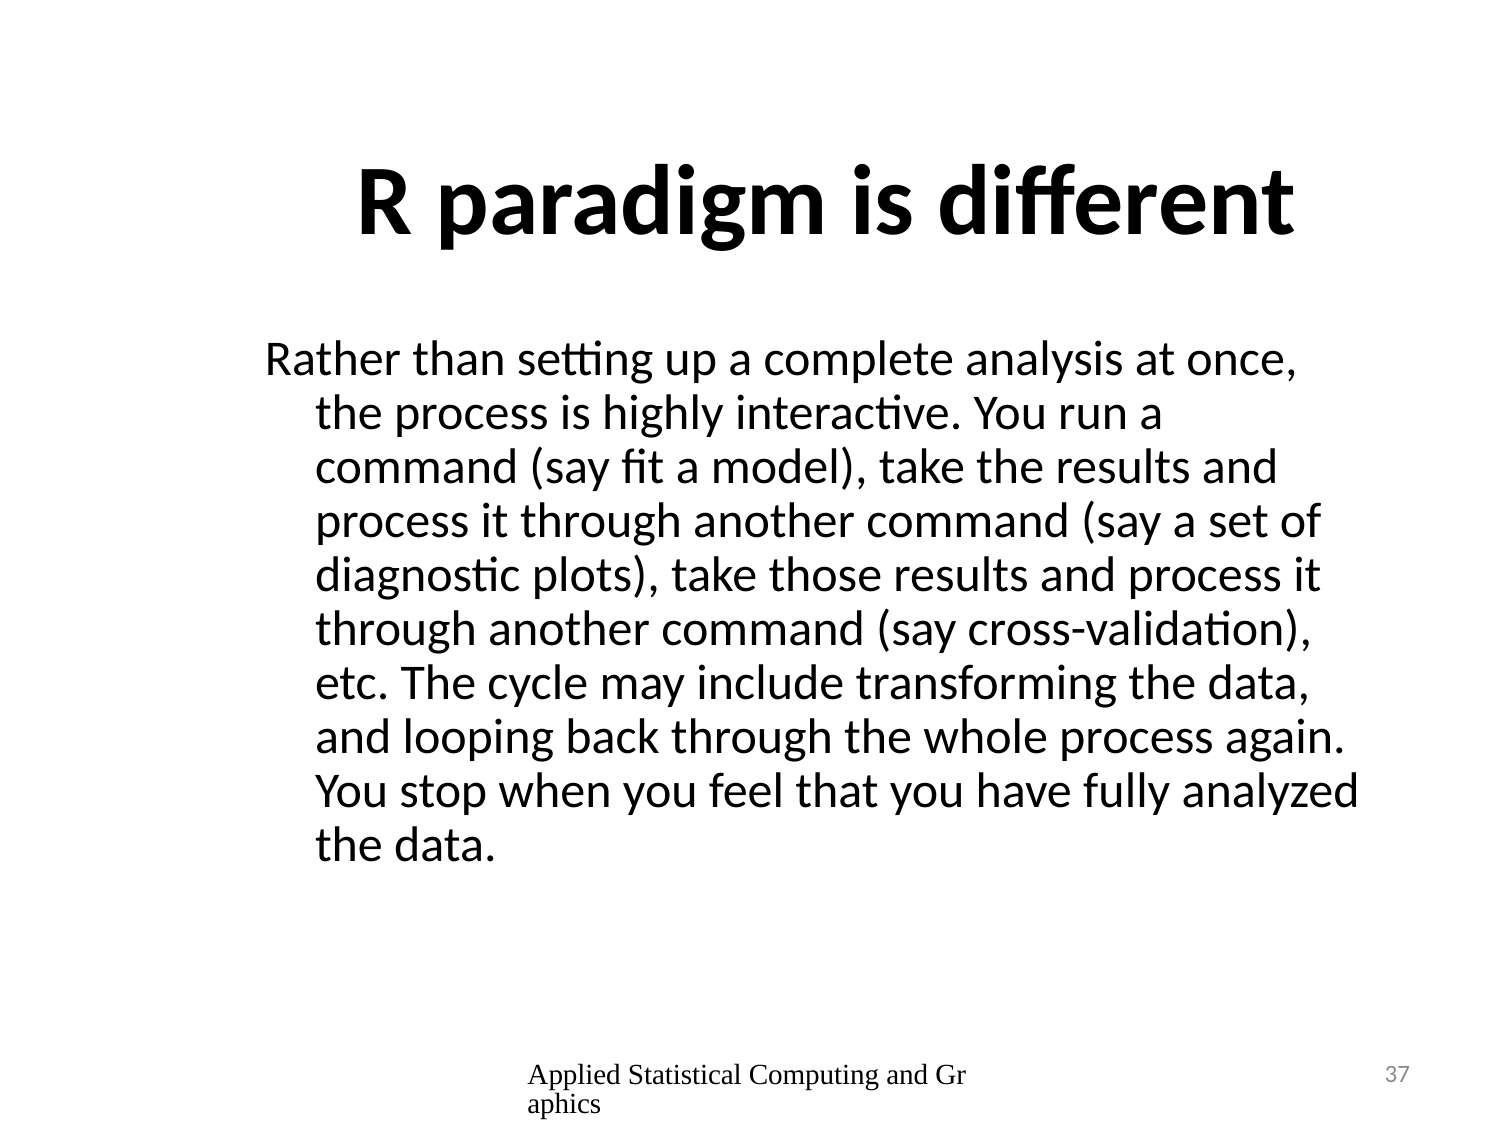

# R paradigm is different
Rather than setting up a complete analysis at once, the process is highly interactive. You run a command (say fit a model), take the results and process it through another command (say a set of diagnostic plots), take those results and process it through another command (say cross-validation), etc. The cycle may include transforming the data, and looping back through the whole process again. You stop when you feel that you have fully analyzed the data.
Applied Statistical Computing and Graphics
37